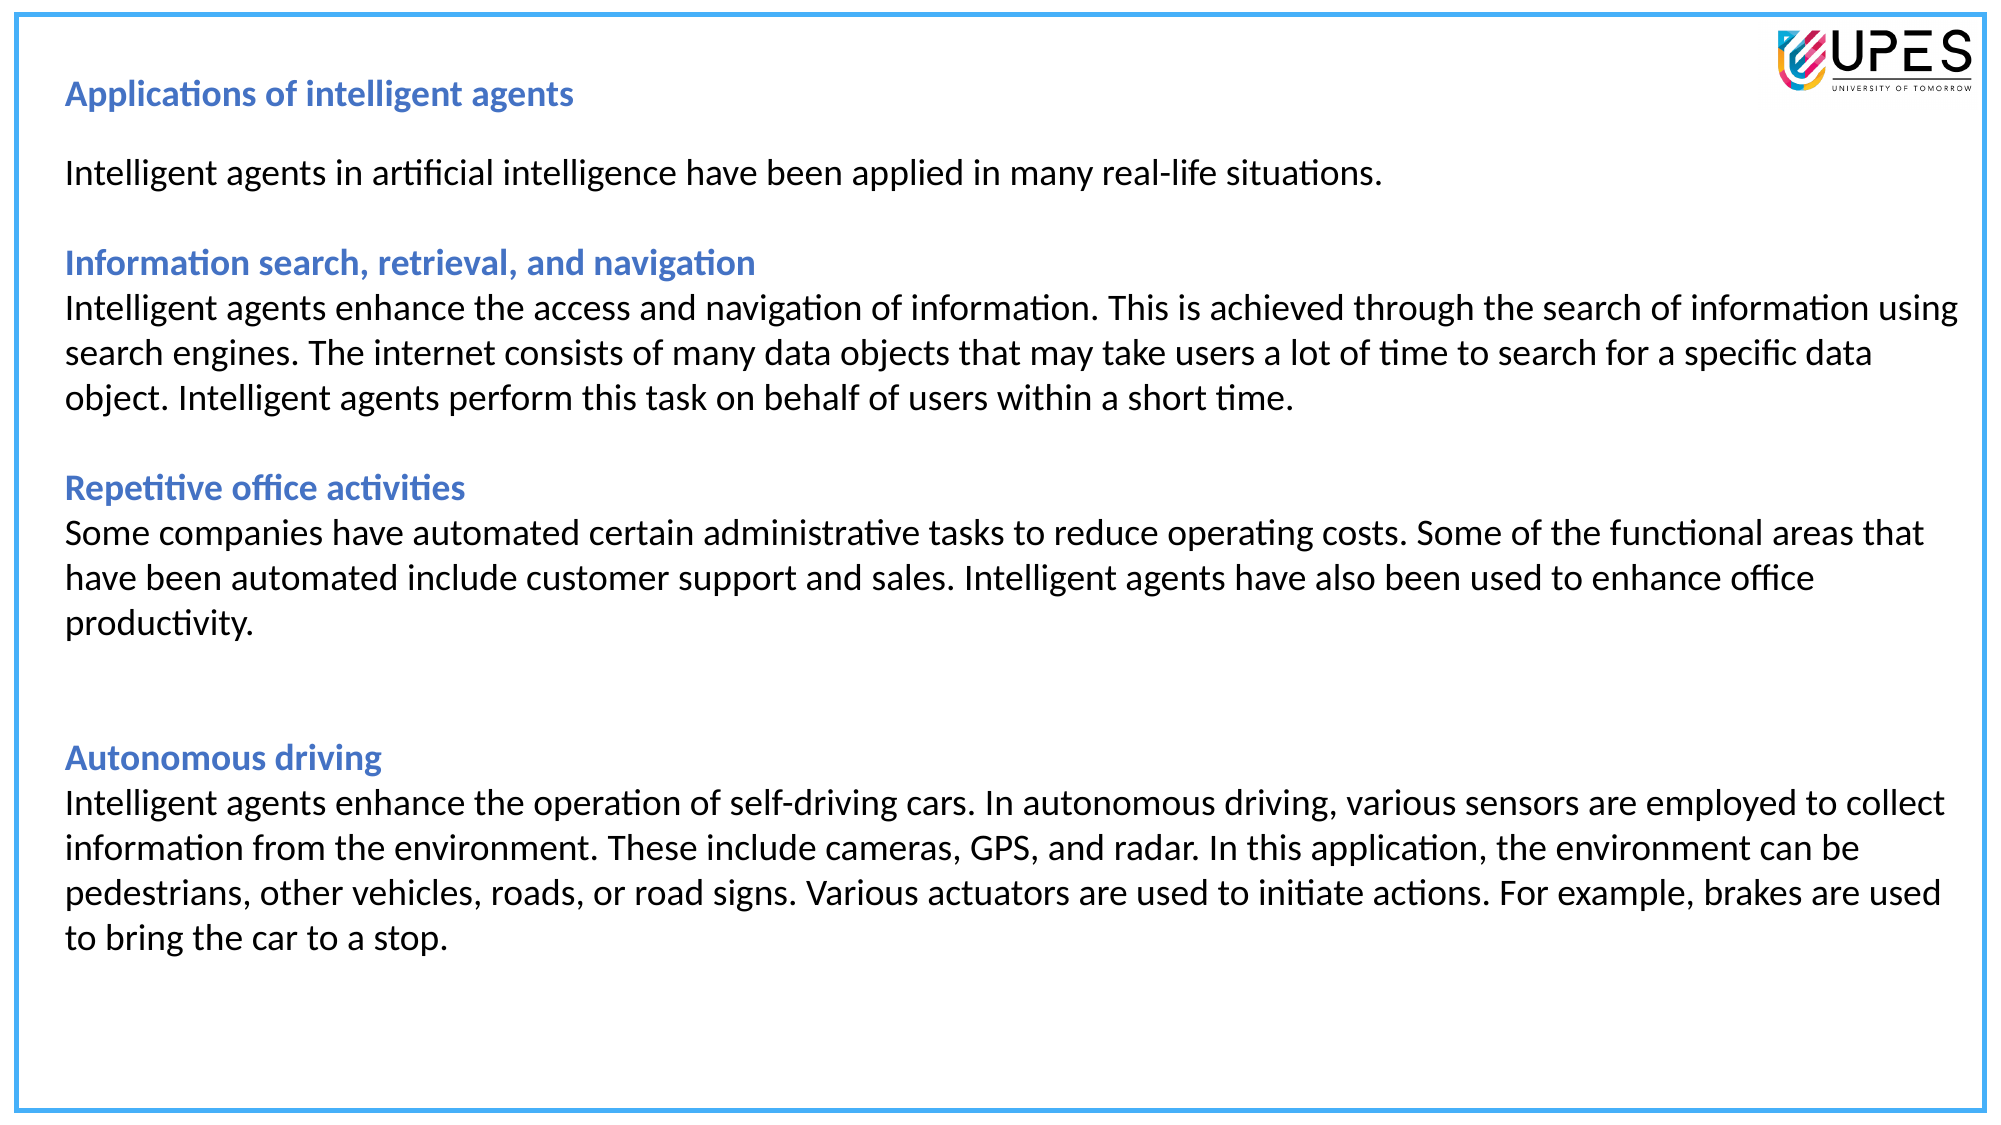

Applications of intelligent agents
Intelligent agents in artificial intelligence have been applied in many real-life situations.

Information search, retrieval, and navigation
Intelligent agents enhance the access and navigation of information. This is achieved through the search of information using search engines. The internet consists of many data objects that may take users a lot of time to search for a specific data object. Intelligent agents perform this task on behalf of users within a short time.

Repetitive office activities
Some companies have automated certain administrative tasks to reduce operating costs. Some of the functional areas that have been automated include customer support and sales. Intelligent agents have also been used to enhance office productivity.

Autonomous driving
Intelligent agents enhance the operation of self-driving cars. In autonomous driving, various sensors are employed to collect information from the environment. These include cameras, GPS, and radar. In this application, the environment can be pedestrians, other vehicles, roads, or road signs. Various actuators are used to initiate actions. For example, brakes are used to bring the car to a stop.